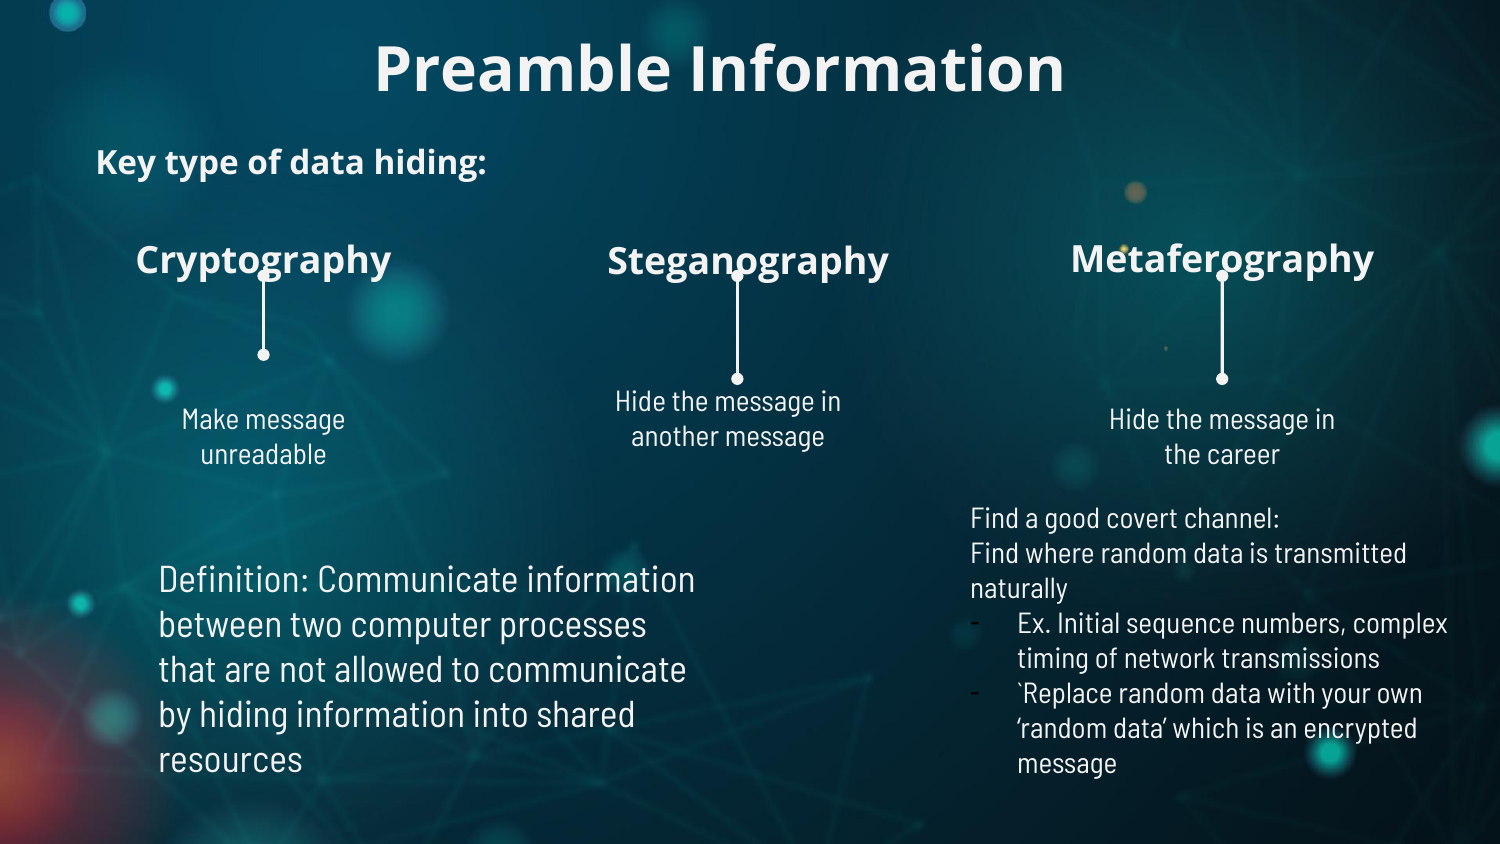

Preamble Information
Key type of data hiding:
Metaferography
Cryptography
Steganography
Hide the message in another message
# Make message unreadable
Hide the message in the career
Find a good covert channel:
Find where random data is transmitted naturally
Ex. Initial sequence numbers, complex timing of network transmissions
`Replace random data with your own ‘random data’ which is an encrypted message
Definition: Communicate information between two computer processes that are not allowed to communicate by hiding information into shared resources